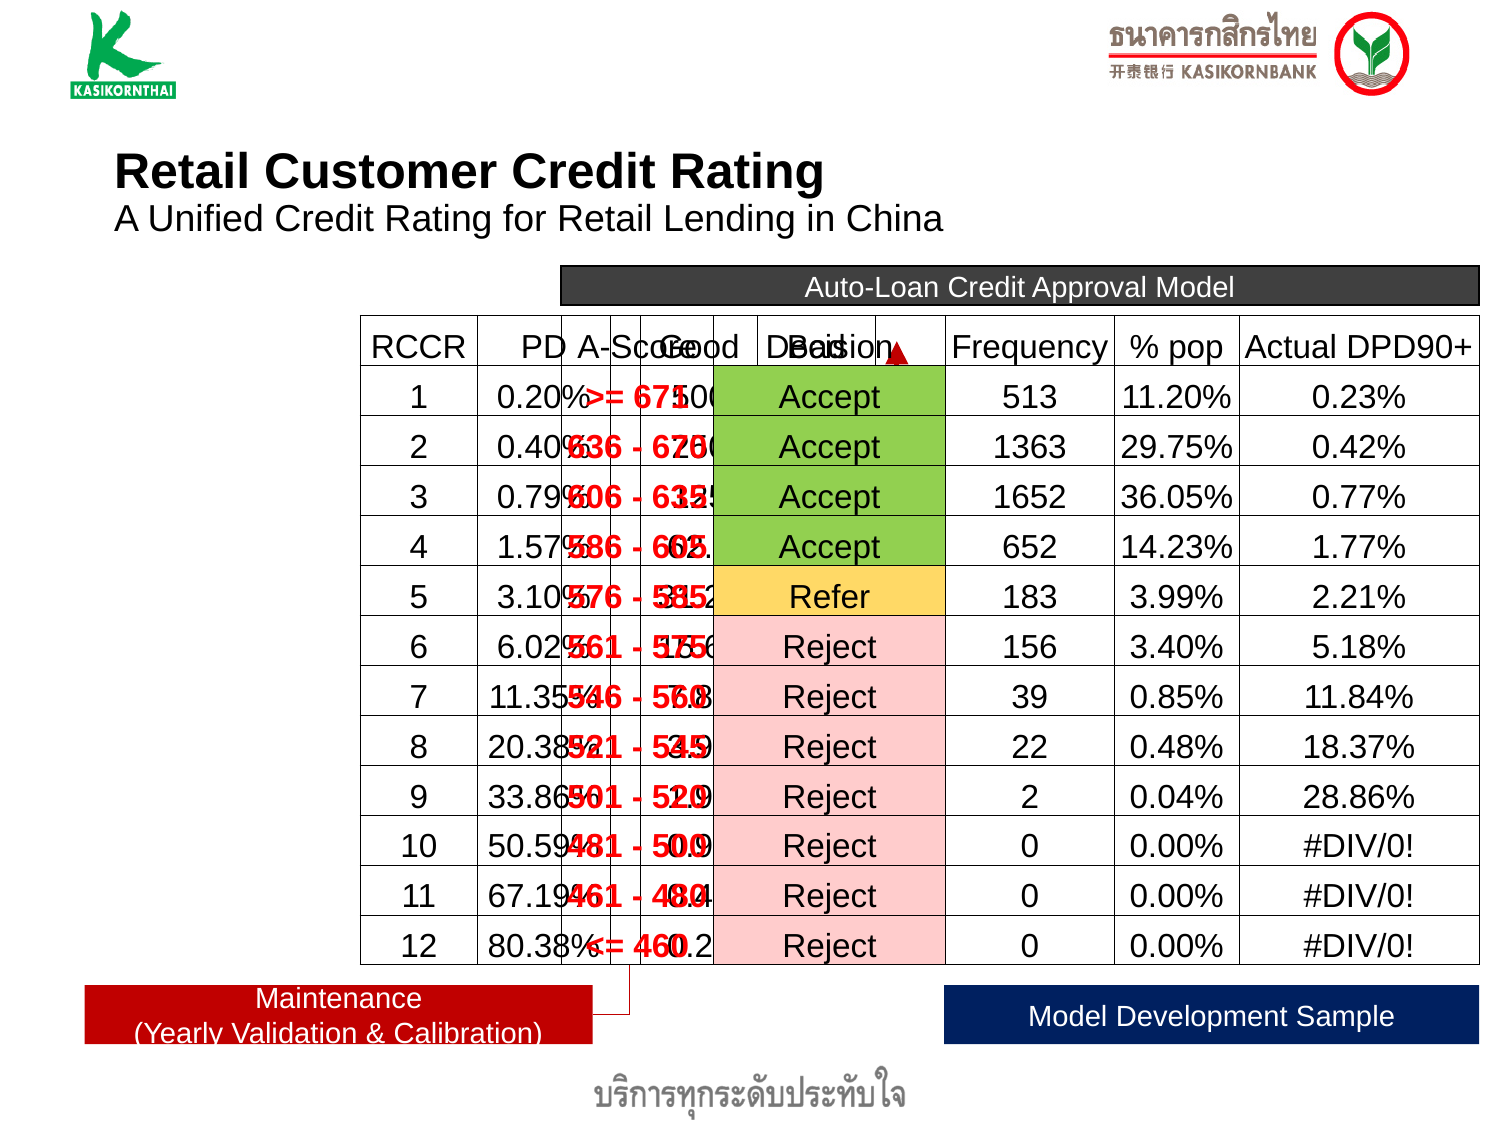

Retail Customer Credit Rating
A Unified Credit Rating for Retail Lending in China
Auto-Loan Credit Approval Model
| RCCR | PD |  | Good | Bad |
| --- | --- | --- | --- | --- |
| 1 | 0.20% |  | 500 | 1 |
| 2 | 0.40% |  | 250 | 1 |
| 3 | 0.79% |  | 125 | 1 |
| 4 | 1.57% |  | 62.5 | 1 |
| 5 | 3.10% |  | 31.25 | 1 |
| 6 | 6.02% |  | 15.63 | 1 |
| 7 | 11.35% |  | 7.81 | 1 |
| 8 | 20.38% |  | 3.91 | 1 |
| 9 | 33.86% |  | 1.95 | 1 |
| 10 | 50.59% |  | 0.98 | 1 |
| 11 | 67.19% |  | 0.49 | 1 |
| 12 | 80.38% |  | 0.24 | 1 |
| A-Score | Decision | Frequency | % pop | Actual DPD90+ |
| --- | --- | --- | --- | --- |
| >= 671 | Accept | 513 | 11.20% | 0.23% |
| 636 - 670 | Accept | 1363 | 29.75% | 0.42% |
| 606 - 635 | Accept | 1652 | 36.05% | 0.77% |
| 586 - 605 | Accept | 652 | 14.23% | 1.77% |
| 576 - 585 | Refer | 183 | 3.99% | 2.21% |
| 561 - 575 | Reject | 156 | 3.40% | 5.18% |
| 546 - 560 | Reject | 39 | 0.85% | 11.84% |
| 521 - 545 | Reject | 22 | 0.48% | 18.37% |
| 501 - 520 | Reject | 2 | 0.04% | 28.86% |
| 481 - 500 | Reject | 0 | 0.00% | #DIV/0! |
| 461 - 480 | Reject | 0 | 0.00% | #DIV/0! |
| <= 460 | Reject | 0 | 0.00% | #DIV/0! |
Double [Good:Bad] Odds
Maintenance
(Yearly Validation & Calibration)
Model Development Sample